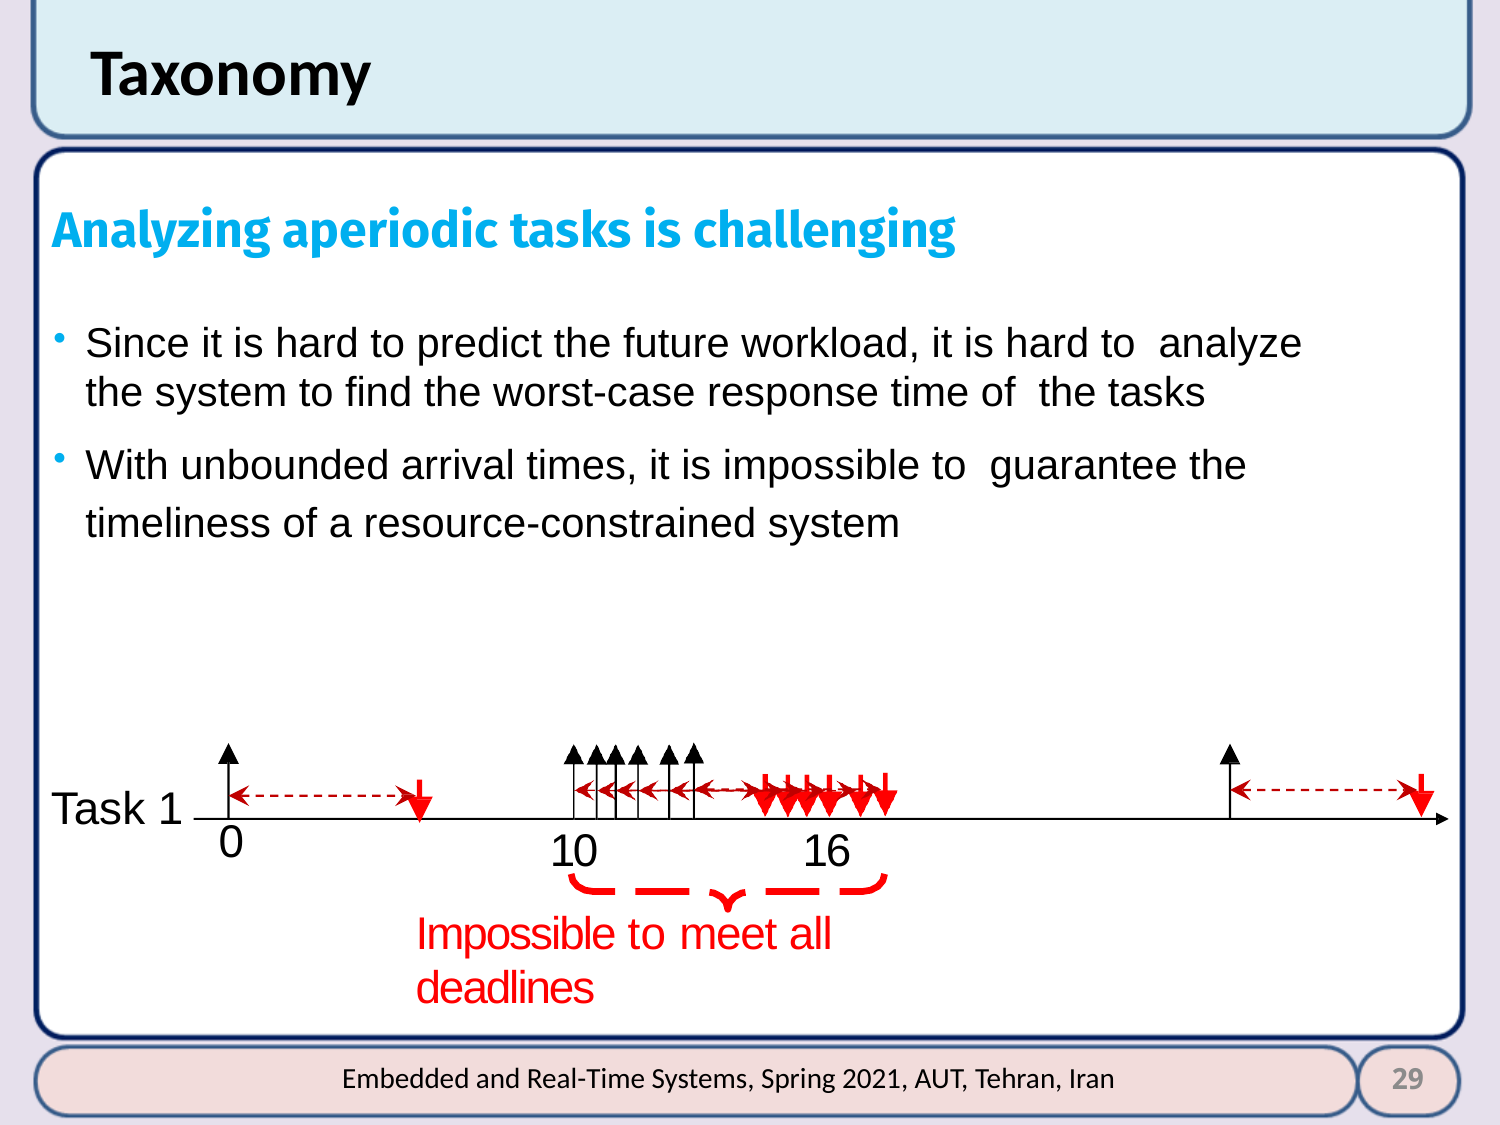

# Taxonomy
Analyzing aperiodic tasks is challenging

Since it is hard to predict the future workload, it is hard to  analyze the system to find the worst-case response time of  the tasks
With unbounded arrival times, it is impossible to  guarantee the timeliness of a resource-constrained system

Task 1

10	16
Impossible to meet all deadlines
0

29
Embedded and Real-Time Systems, Spring 2021, AUT, Tehran, Iran